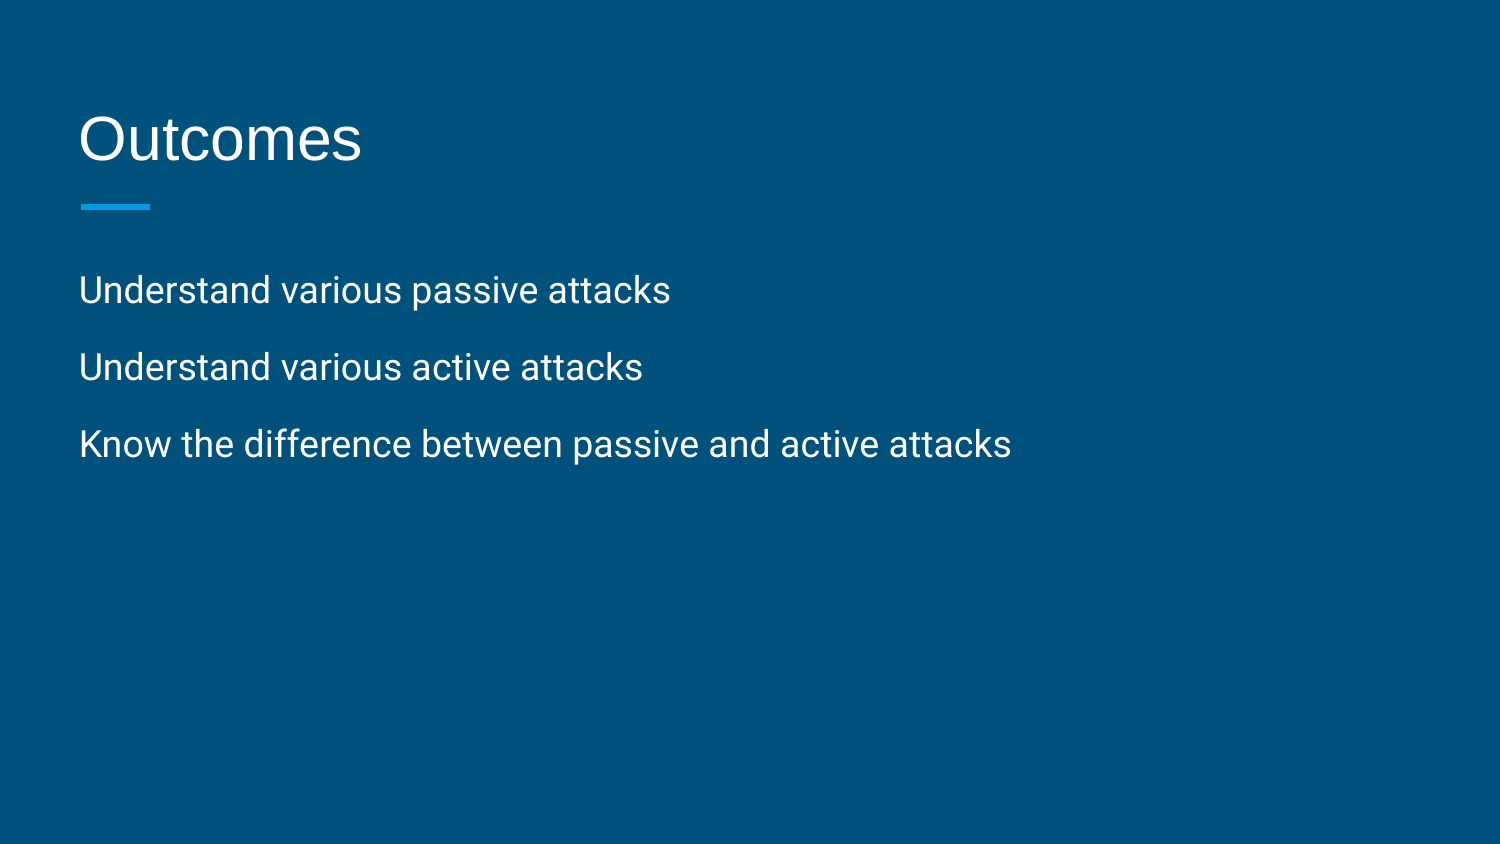

# Outcomes
Understand various passive attacks
Understand various active attacks
Know the difference between passive and active attacks